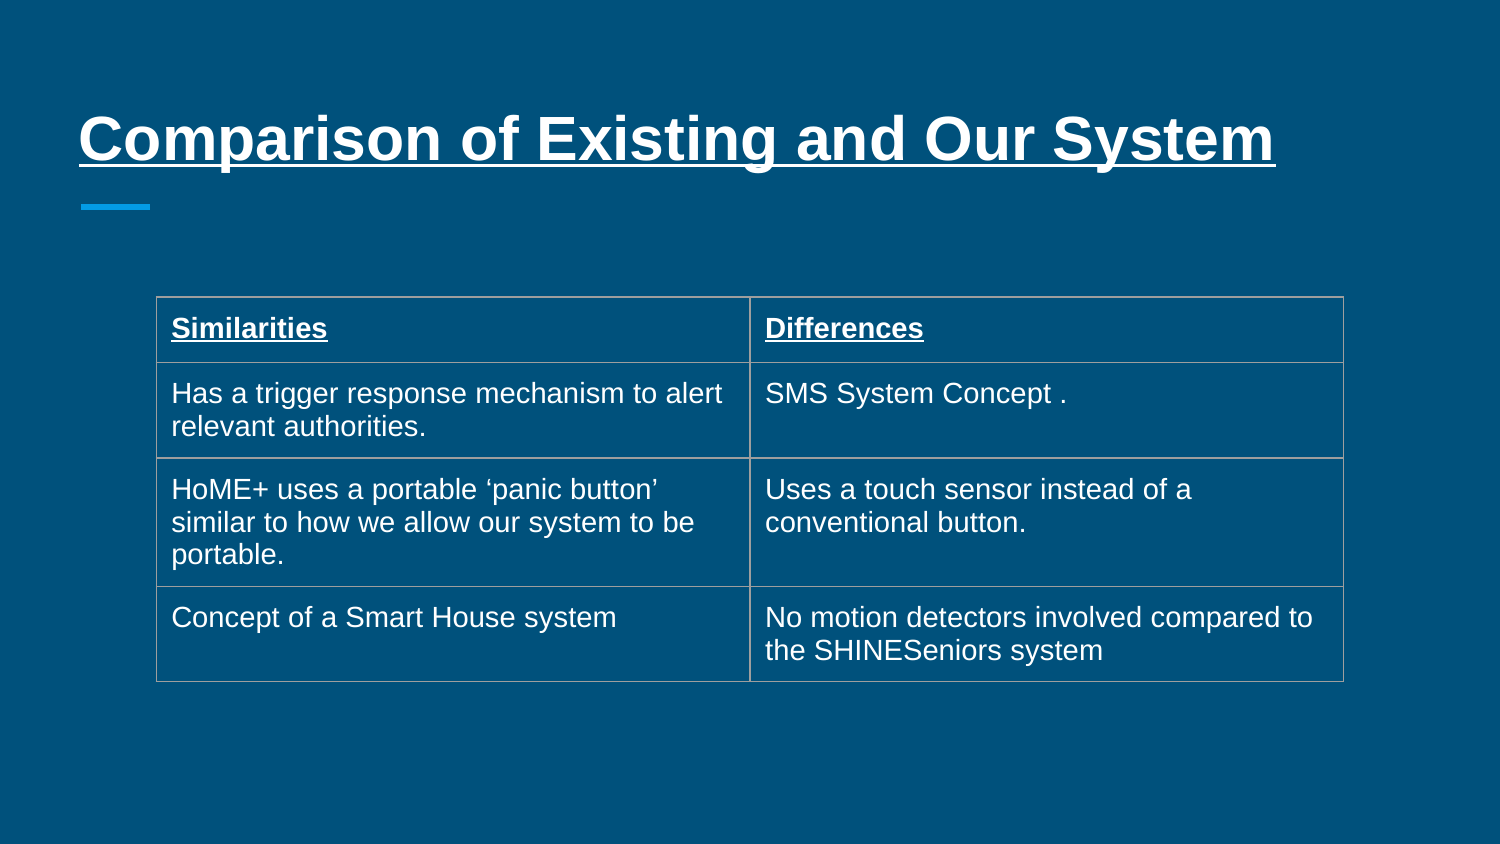

# Comparison of Existing and Our System
| Similarities | Differences |
| --- | --- |
| Has a trigger response mechanism to alert relevant authorities. | SMS System Concept . |
| HoME+ uses a portable ‘panic button’ similar to how we allow our system to be portable. | Uses a touch sensor instead of a conventional button. |
| Concept of a Smart House system | No motion detectors involved compared to the SHINESeniors system |